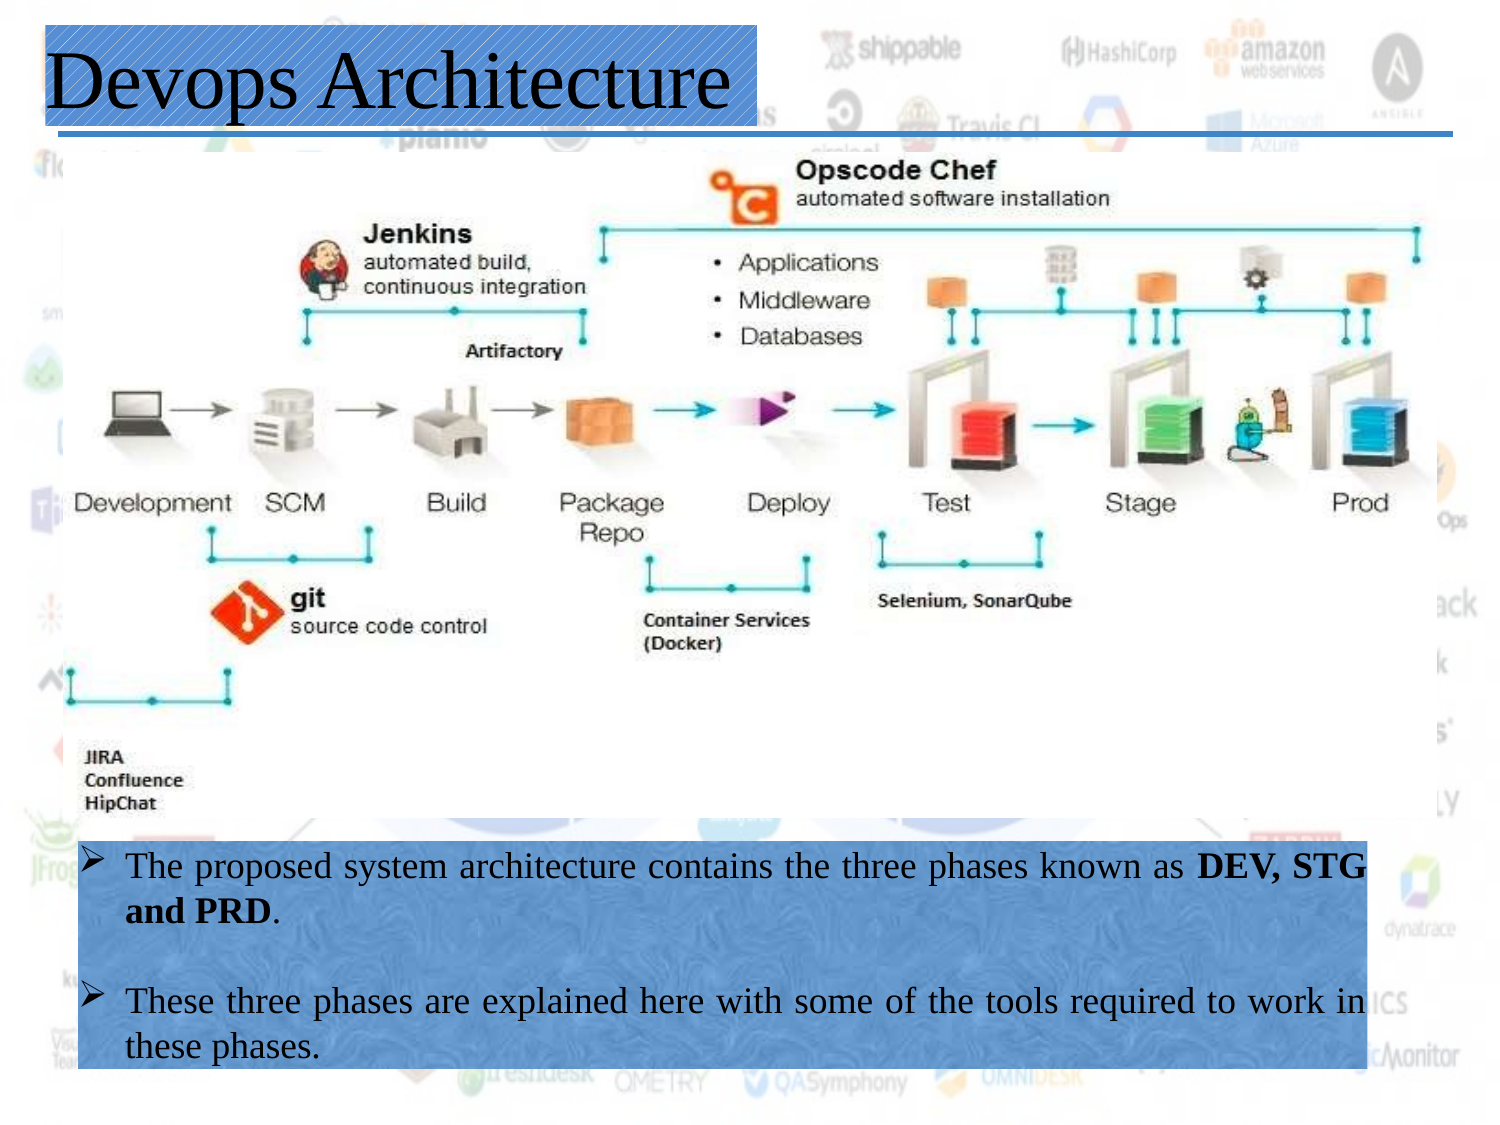

# Devops Architecture

The proposed system architecture contains the three phases known as DEV, STG and PRD.

These three phases are explained here with some of the tools required to work in these phases.